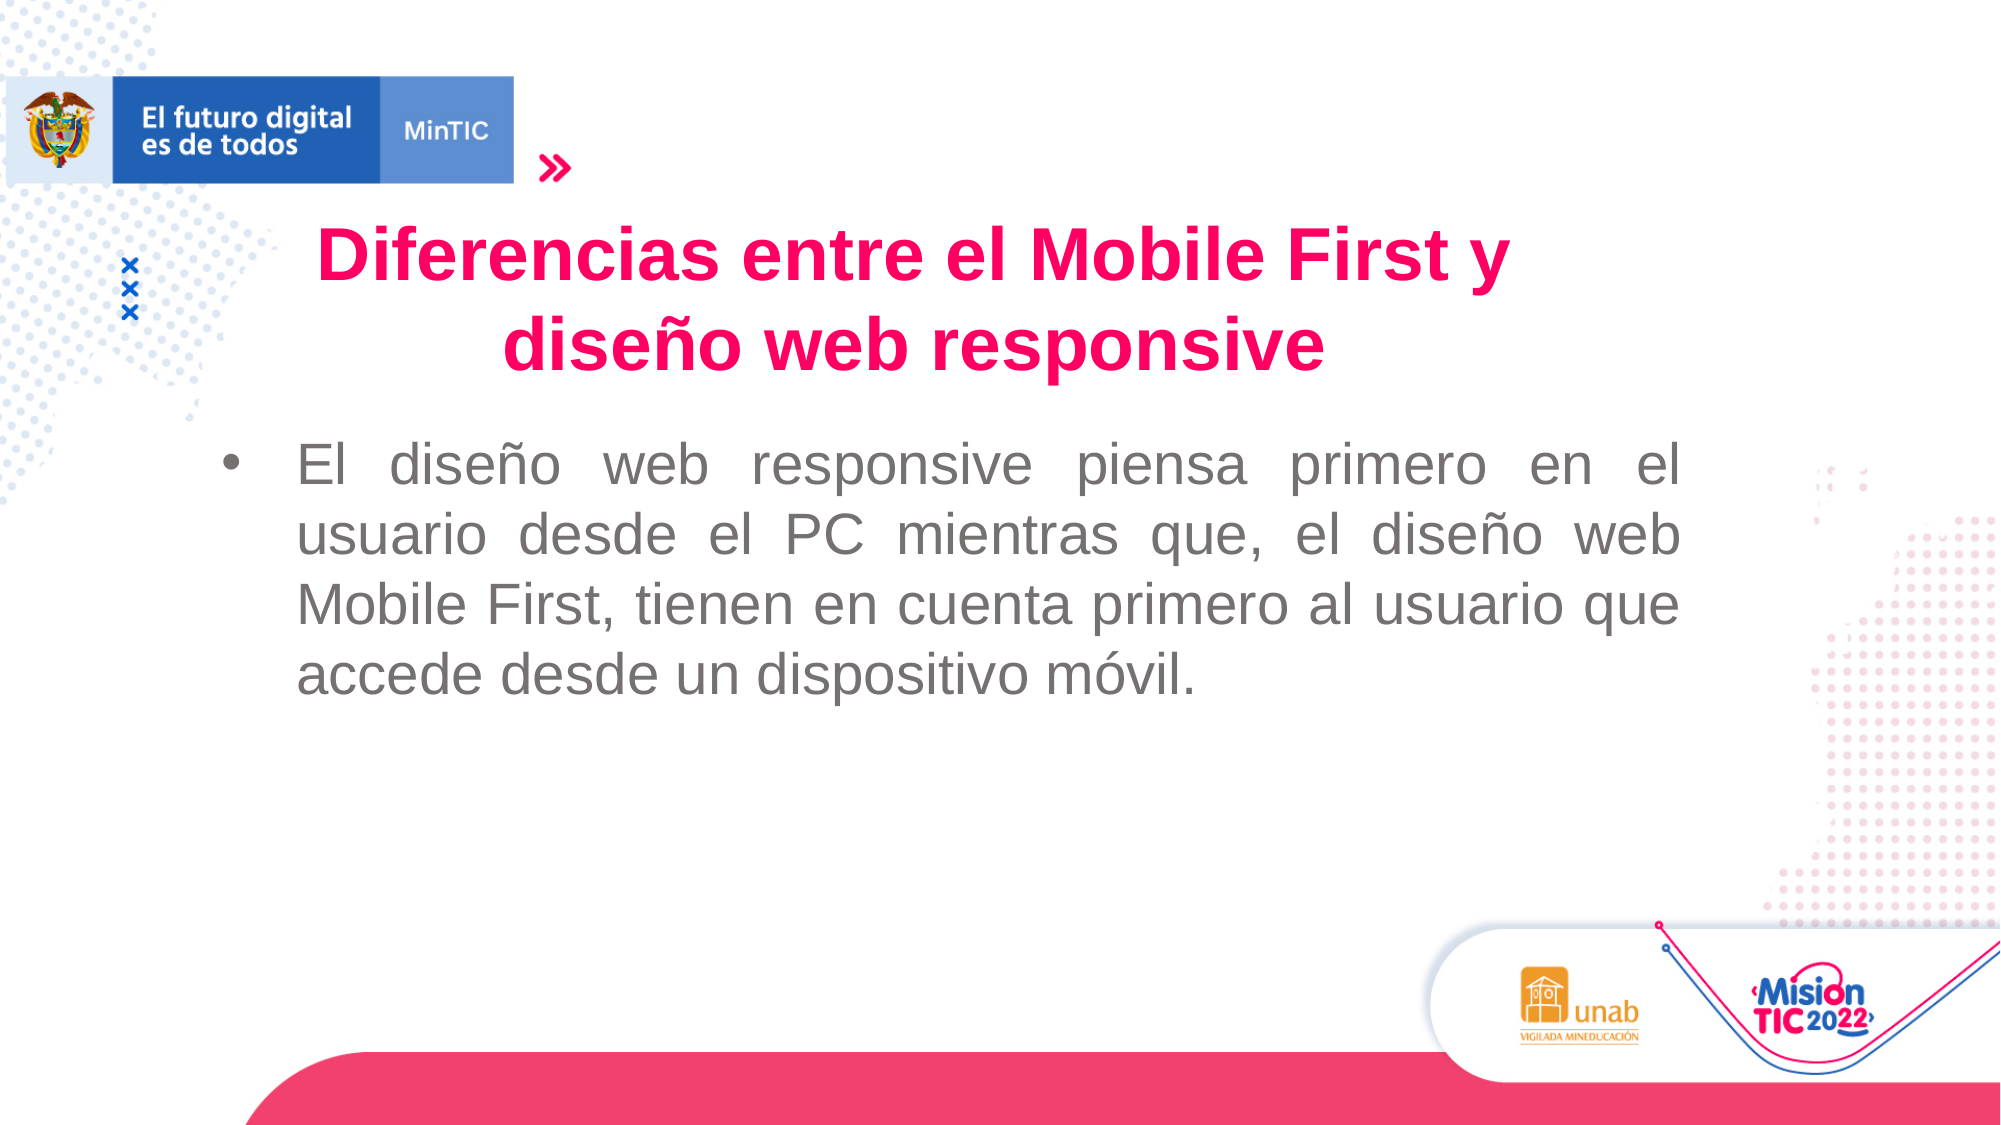

Diferencias entre el Mobile First y diseño web responsive
El diseño web responsive piensa primero en el usuario desde el PC mientras que, el diseño web Mobile First, tienen en cuenta primero al usuario que accede desde un dispositivo móvil.